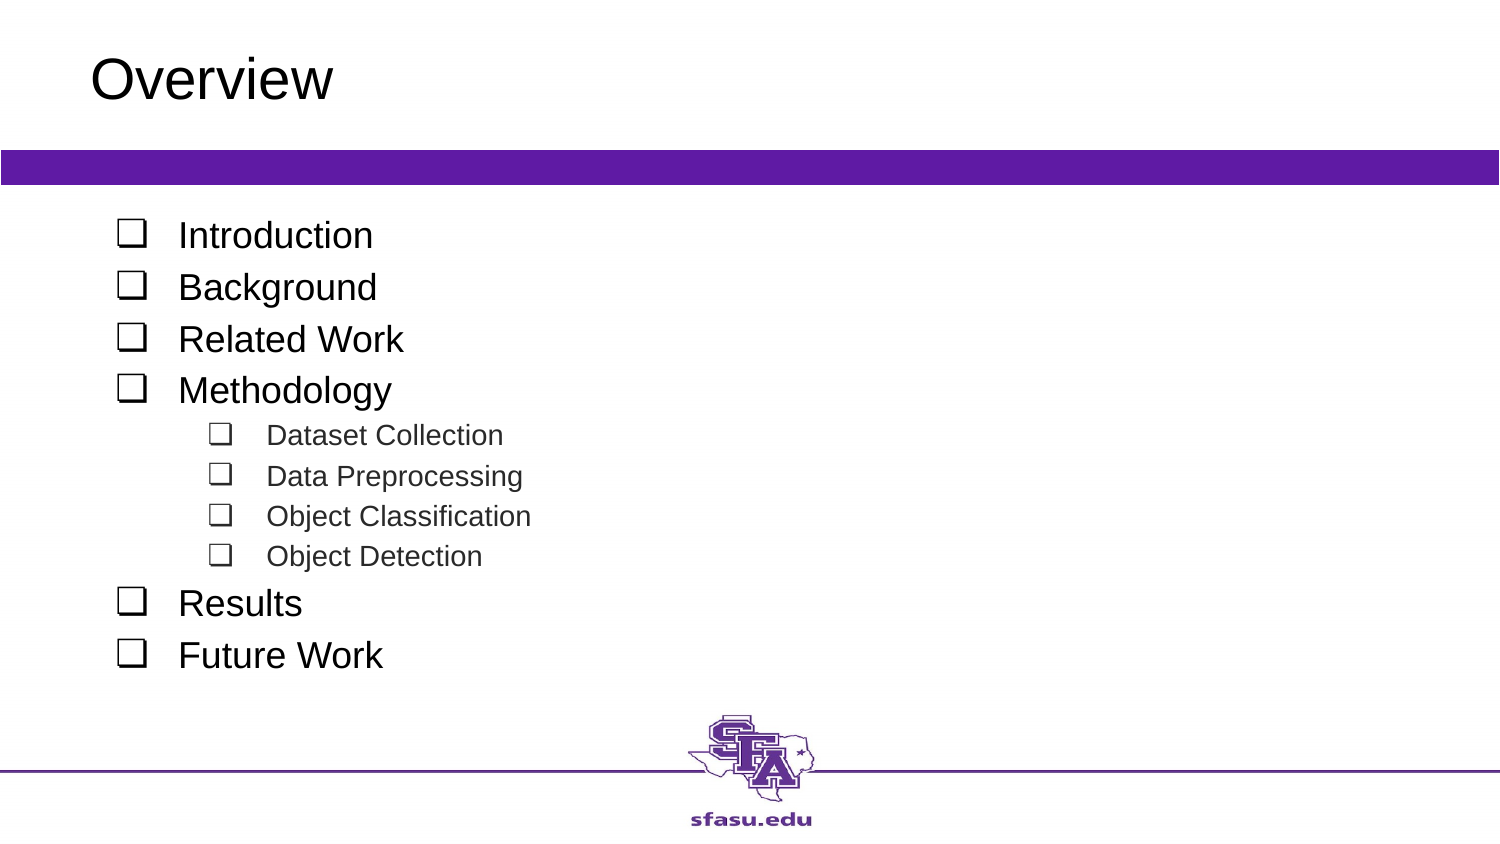

# Overview

Introduction
Background
Related Work
Methodology
Dataset Collection
Data Preprocessing
Object Classification
Object Detection
Results
Future Work